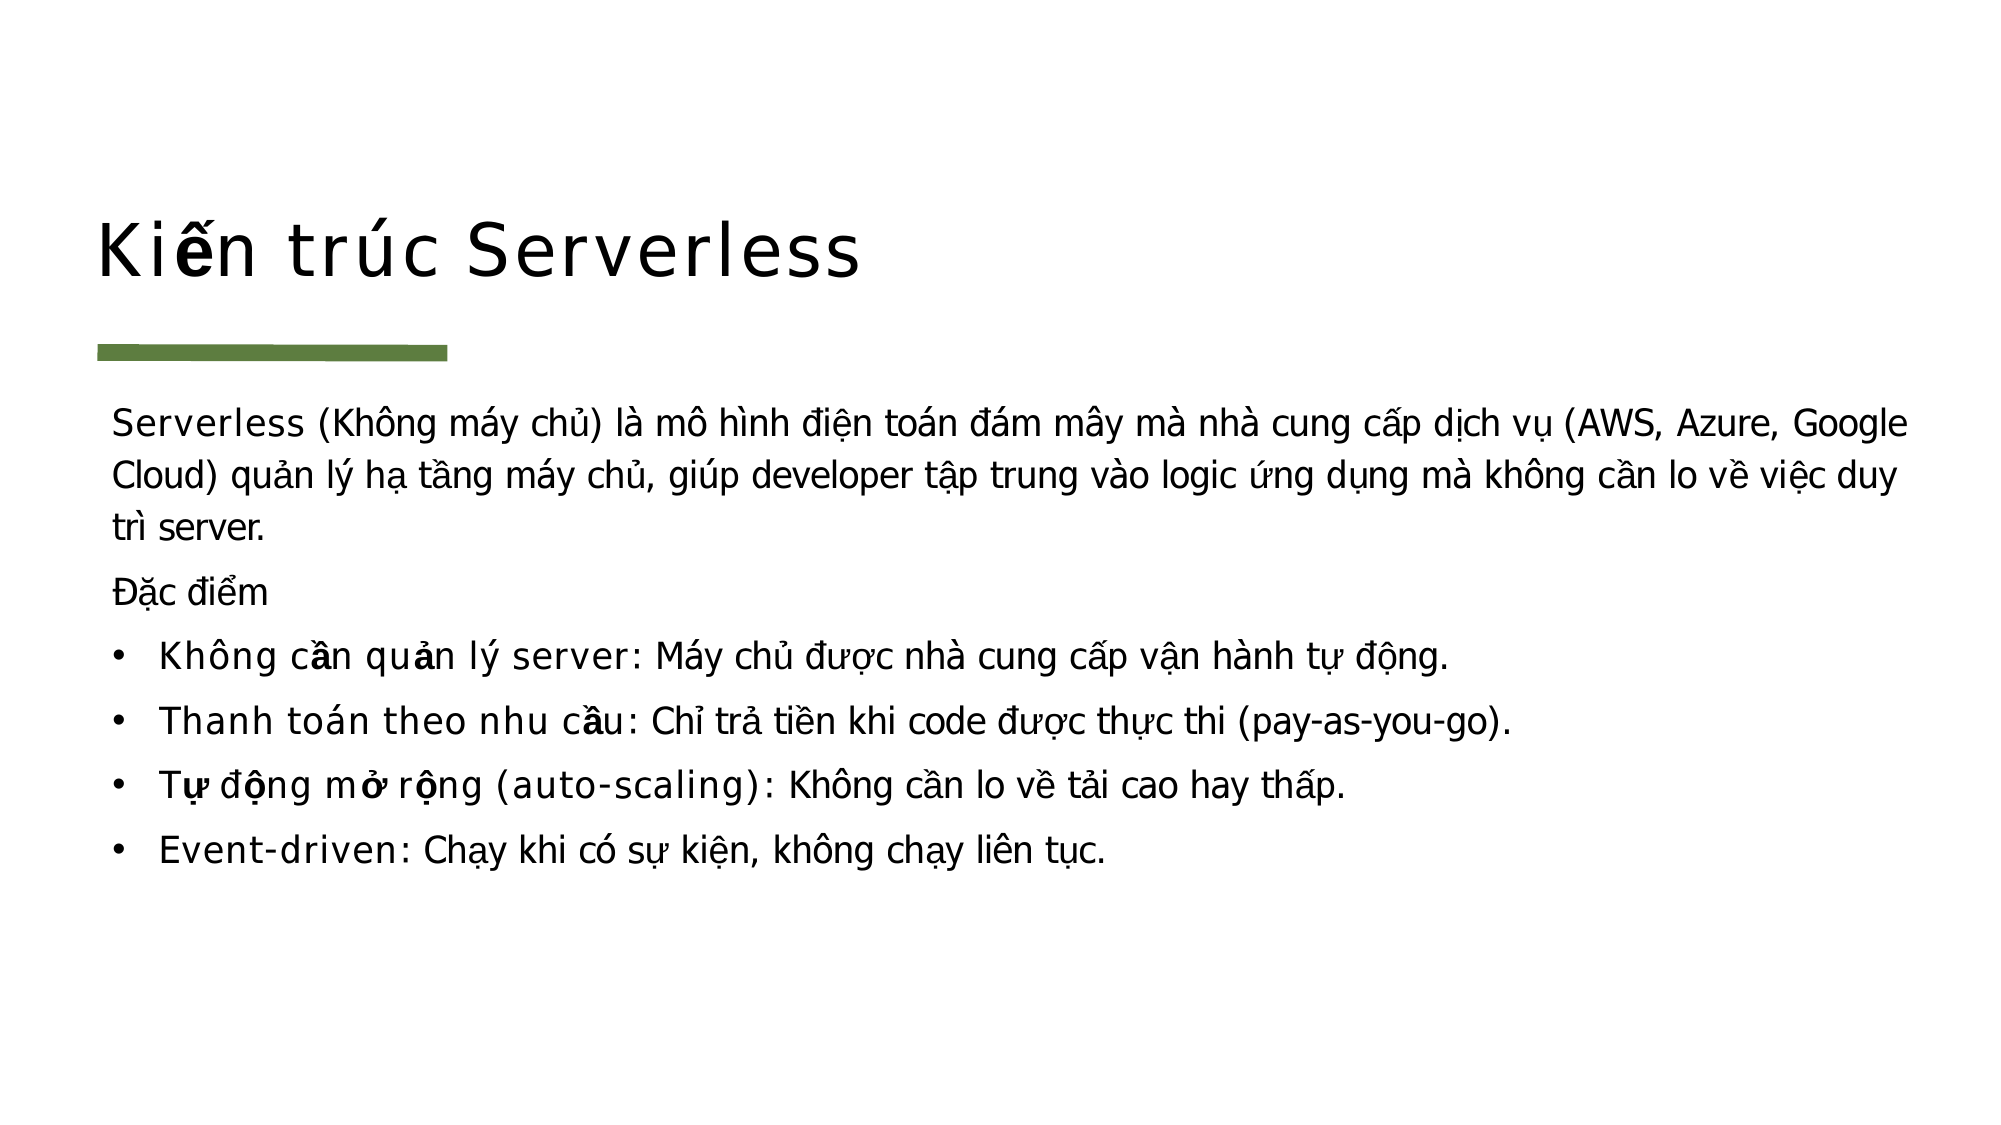

# Kiến trúc Serverless
Serverless (Không máy chủ) là mô hình điện toán đám mây mà nhà cung cấp dịch vụ (AWS, Azure, Google Cloud) quản lý hạ tầng máy chủ, giúp developer tập trung vào logic ứng dụng mà không cần lo về việc duy trì server.
Đặc điểm
Không cần quản lý server: Máy chủ được nhà cung cấp vận hành tự động.
Thanh toán theo nhu cầu: Chỉ trả tiền khi code được thực thi (pay-as-you-go).
Tự động mở rộng (auto-scaling): Không cần lo về tải cao hay thấp.
Event-driven: Chạy khi có sự kiện, không chạy liên tục.